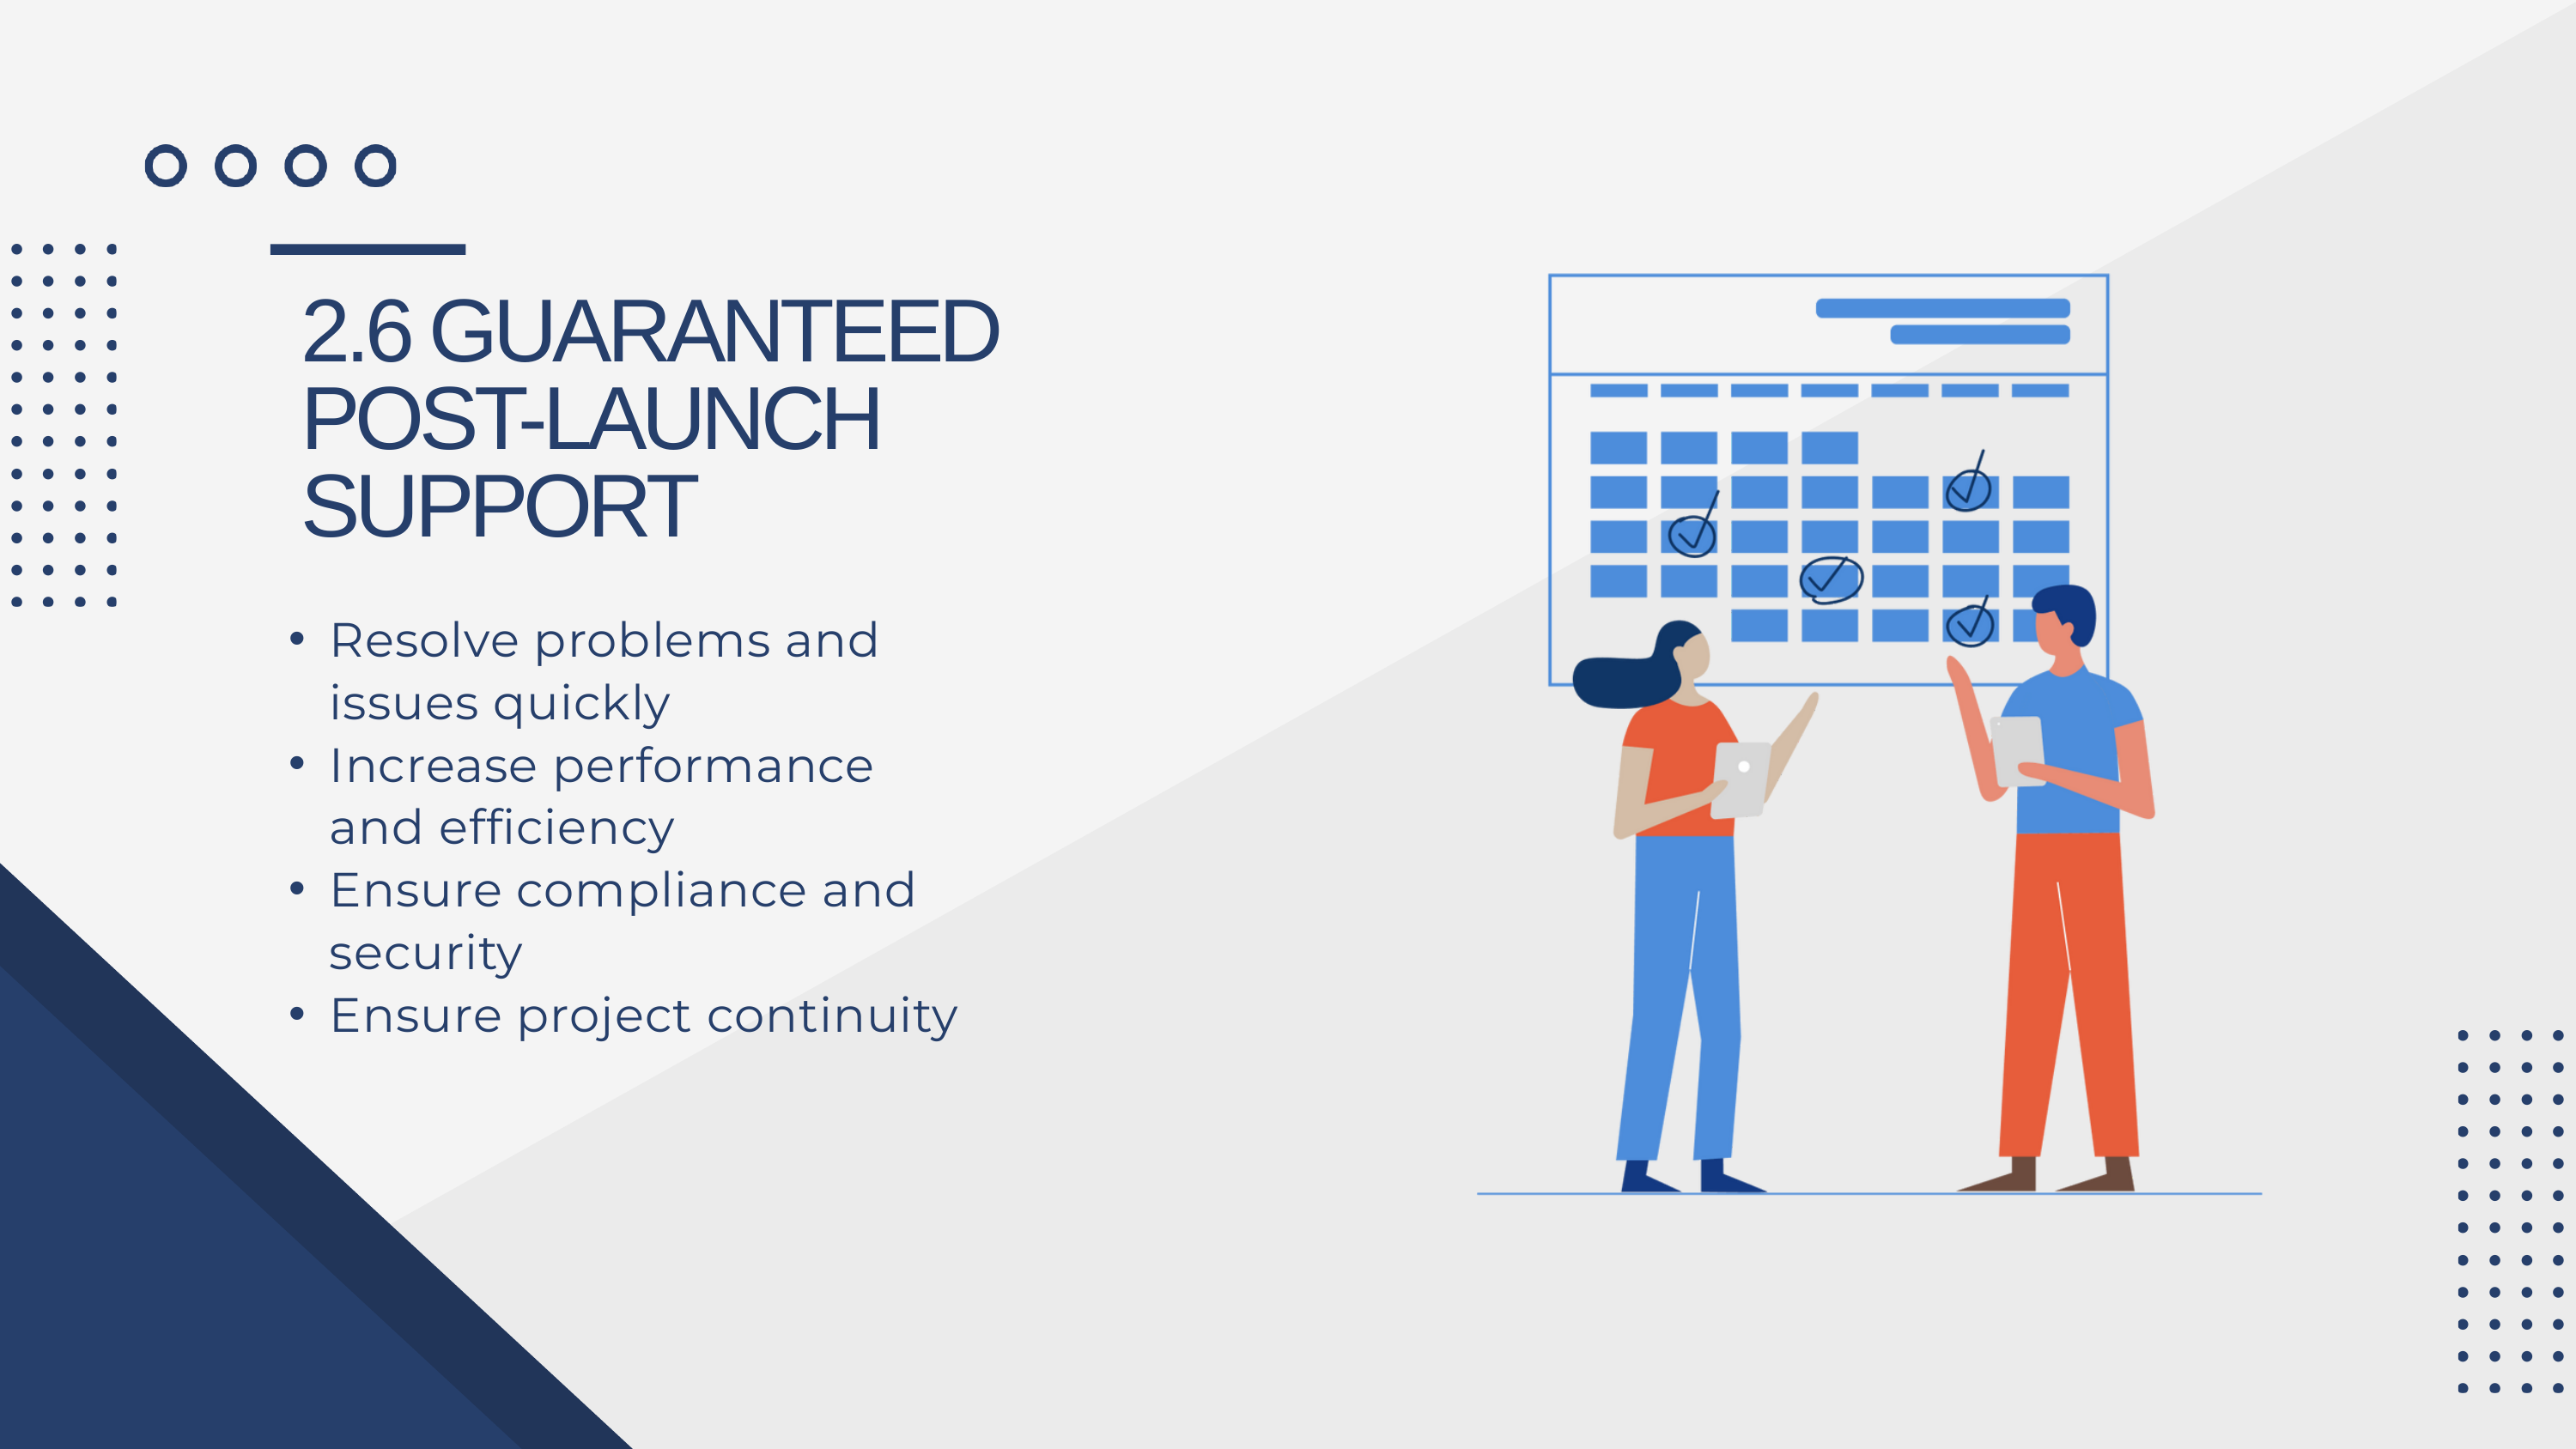

2.6 GUARANTEED POST-LAUNCH SUPPORT

Resolve problems and issues quickly
Increase performance and efficiency
Ensure compliance and security
Ensure project continuity